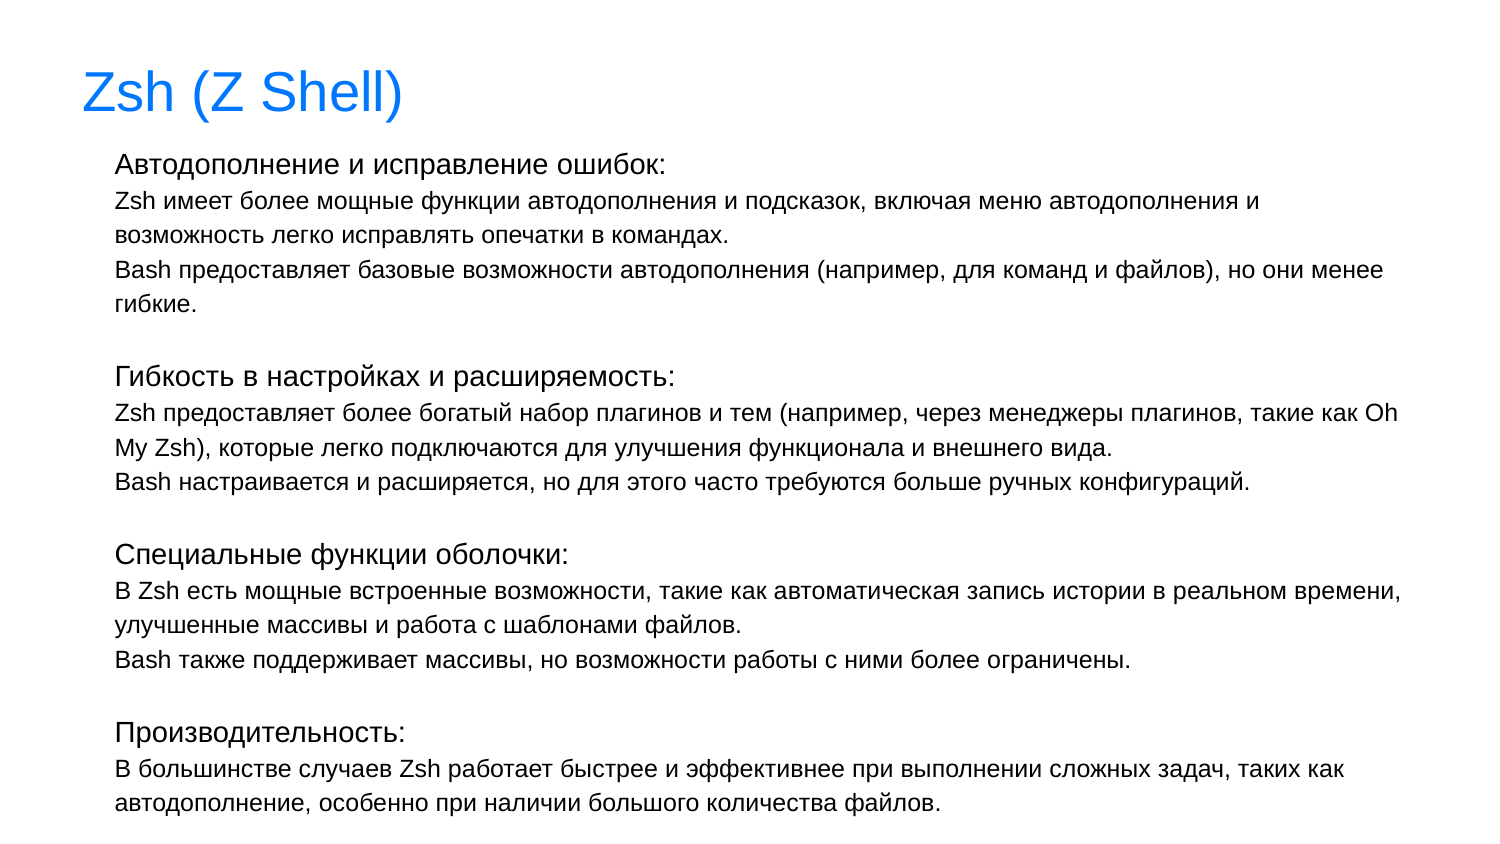

# Zsh (Z Shell)
Автодополнение и исправление ошибок:
Zsh имеет более мощные функции автодополнения и подсказок, включая меню автодополнения и возможность легко исправлять опечатки в командах.
Bash предоставляет базовые возможности автодополнения (например, для команд и файлов), но они менее гибкие.

Гибкость в настройках и расширяемость:
Zsh предоставляет более богатый набор плагинов и тем (например, через менеджеры плагинов, такие как Oh My Zsh), которые легко подключаются для улучшения функционала и внешнего вида.
Bash настраивается и расширяется, но для этого часто требуются больше ручных конфигураций.

Специальные функции оболочки:
В Zsh есть мощные встроенные возможности, такие как автоматическая запись истории в реальном времени, улучшенные массивы и работа с шаблонами файлов.
Bash также поддерживает массивы, но возможности работы с ними более ограничены.

Производительность:
В большинстве случаев Zsh работает быстрее и эффективнее при выполнении сложных задач, таких как автодополнение, особенно при наличии большого количества файлов.